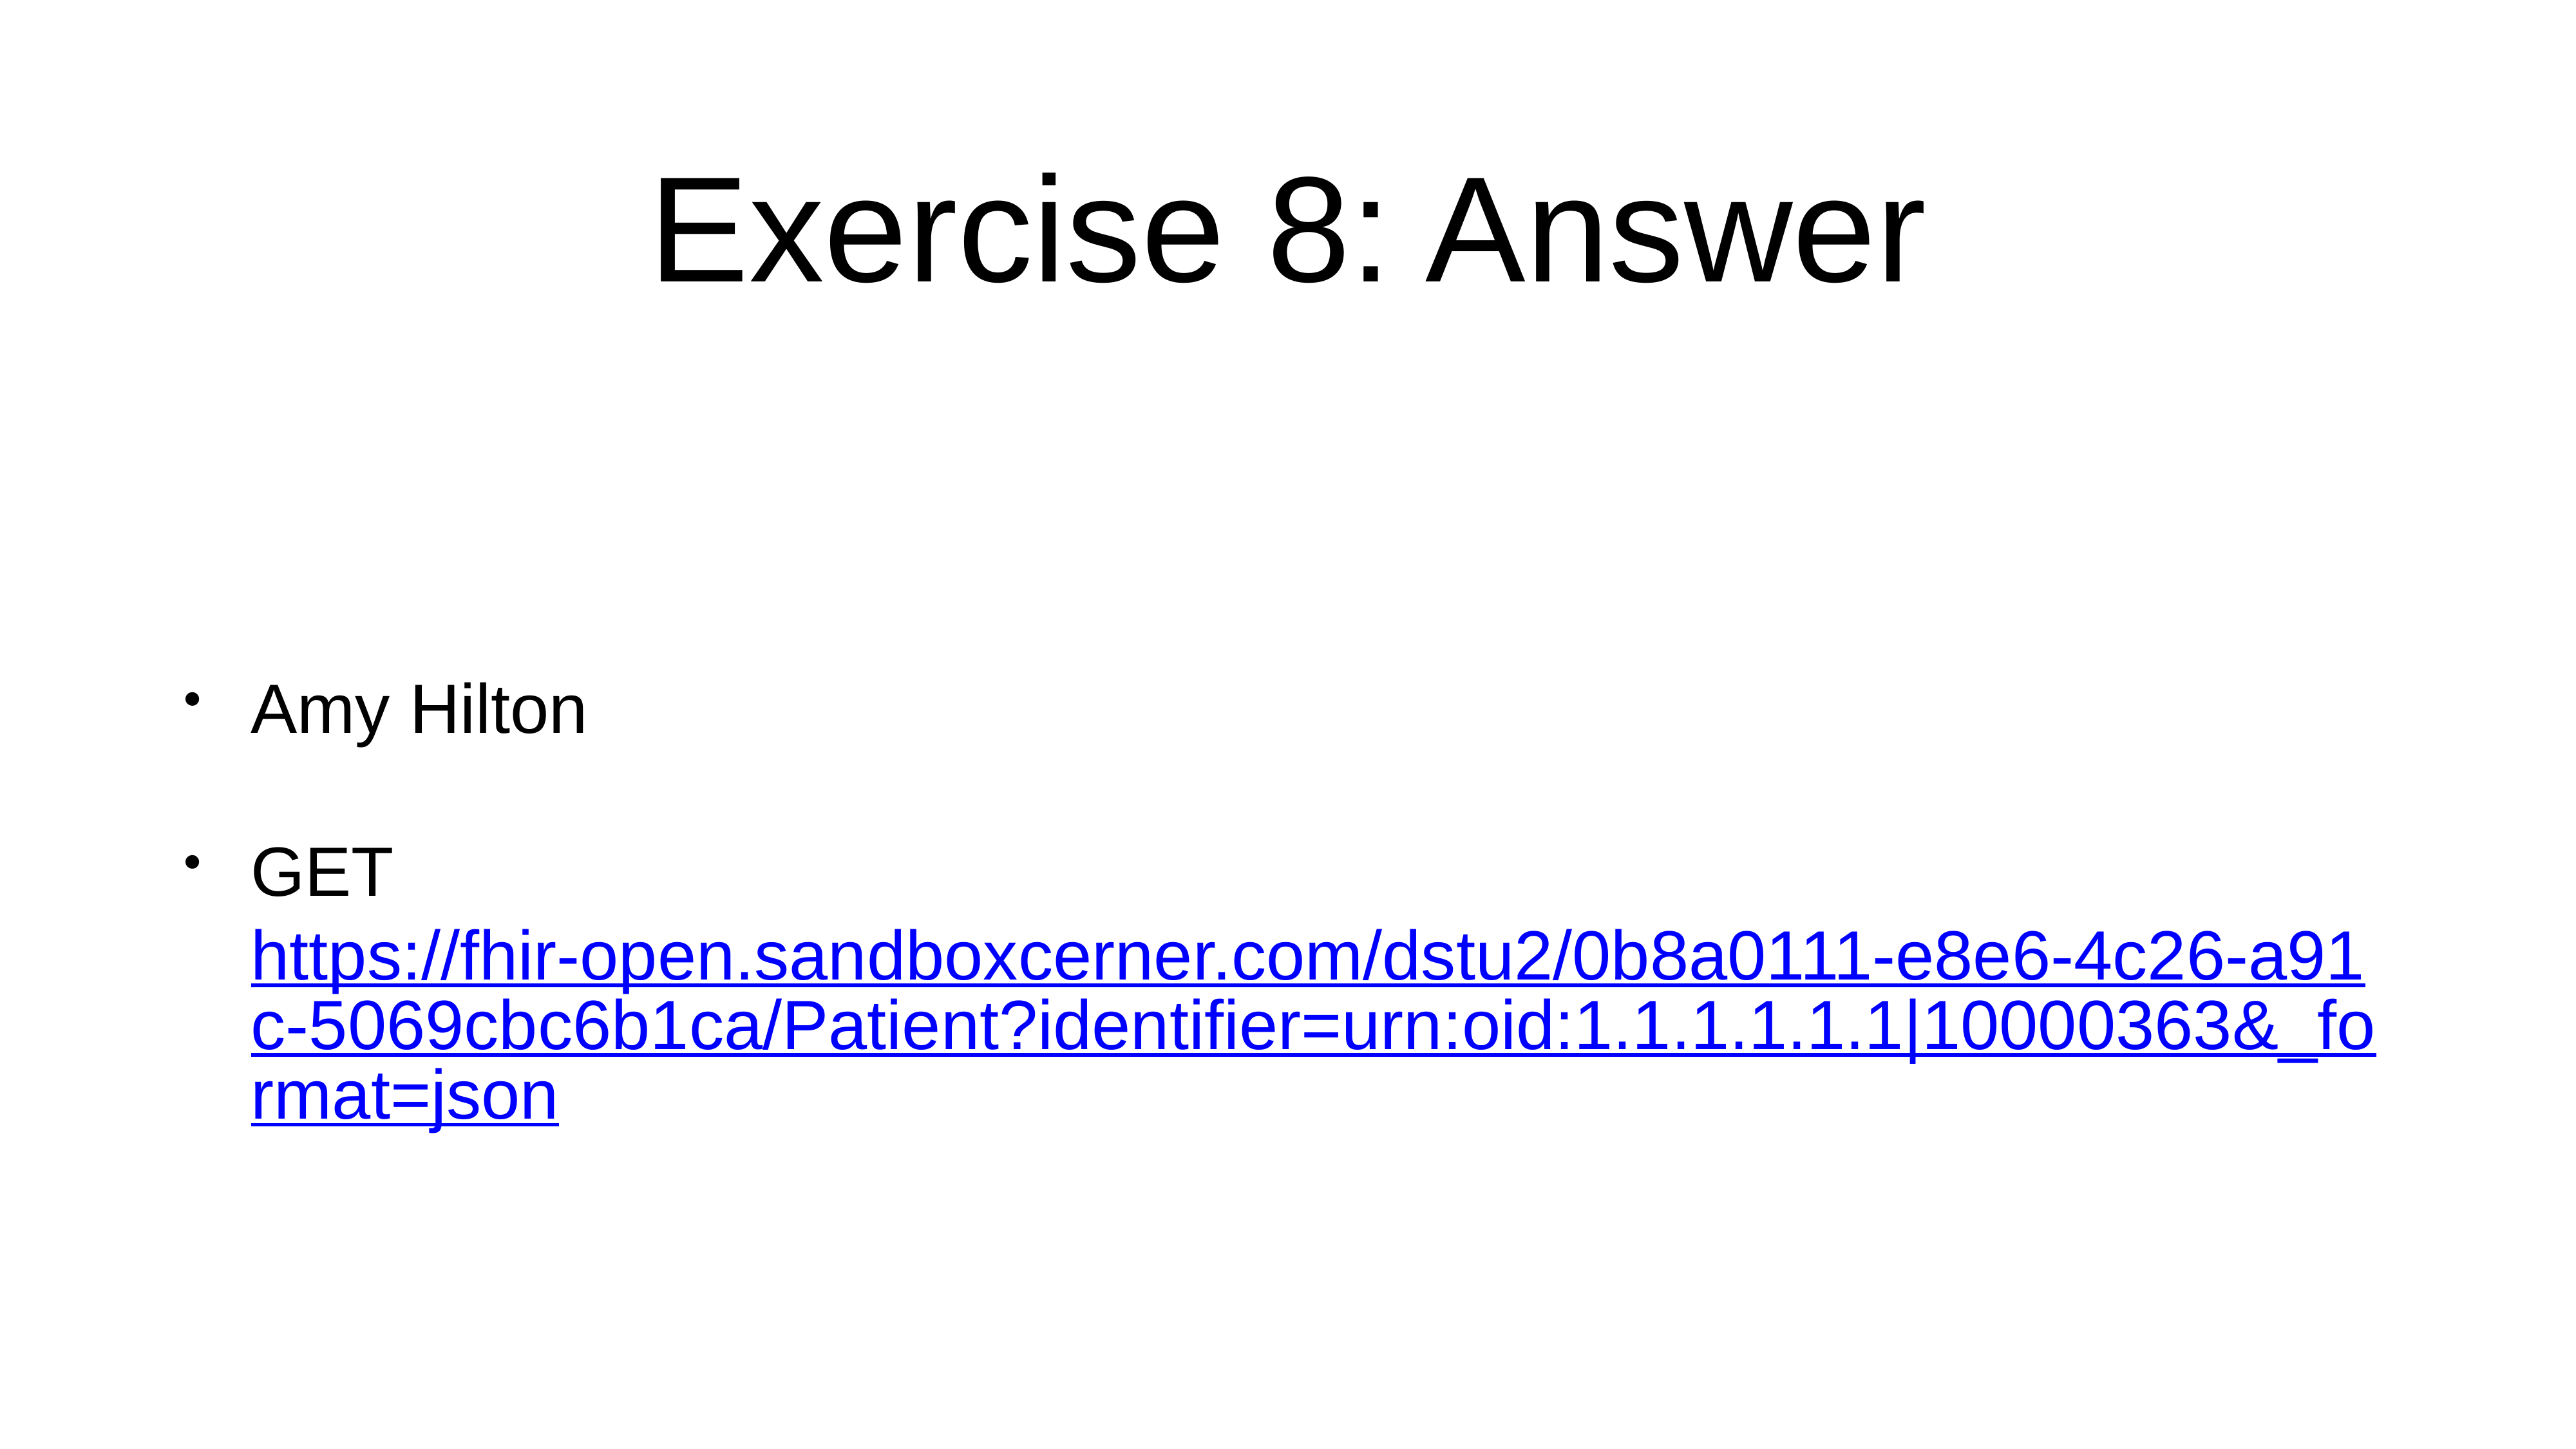

# Exercise 8: Answer
Amy Hilton
GET https://fhir-open.sandboxcerner.com/dstu2/0b8a0111-e8e6-4c26-a91c-5069cbc6b1ca/Patient?identifier=urn:oid:1.1.1.1.1.1|10000363&_format=json